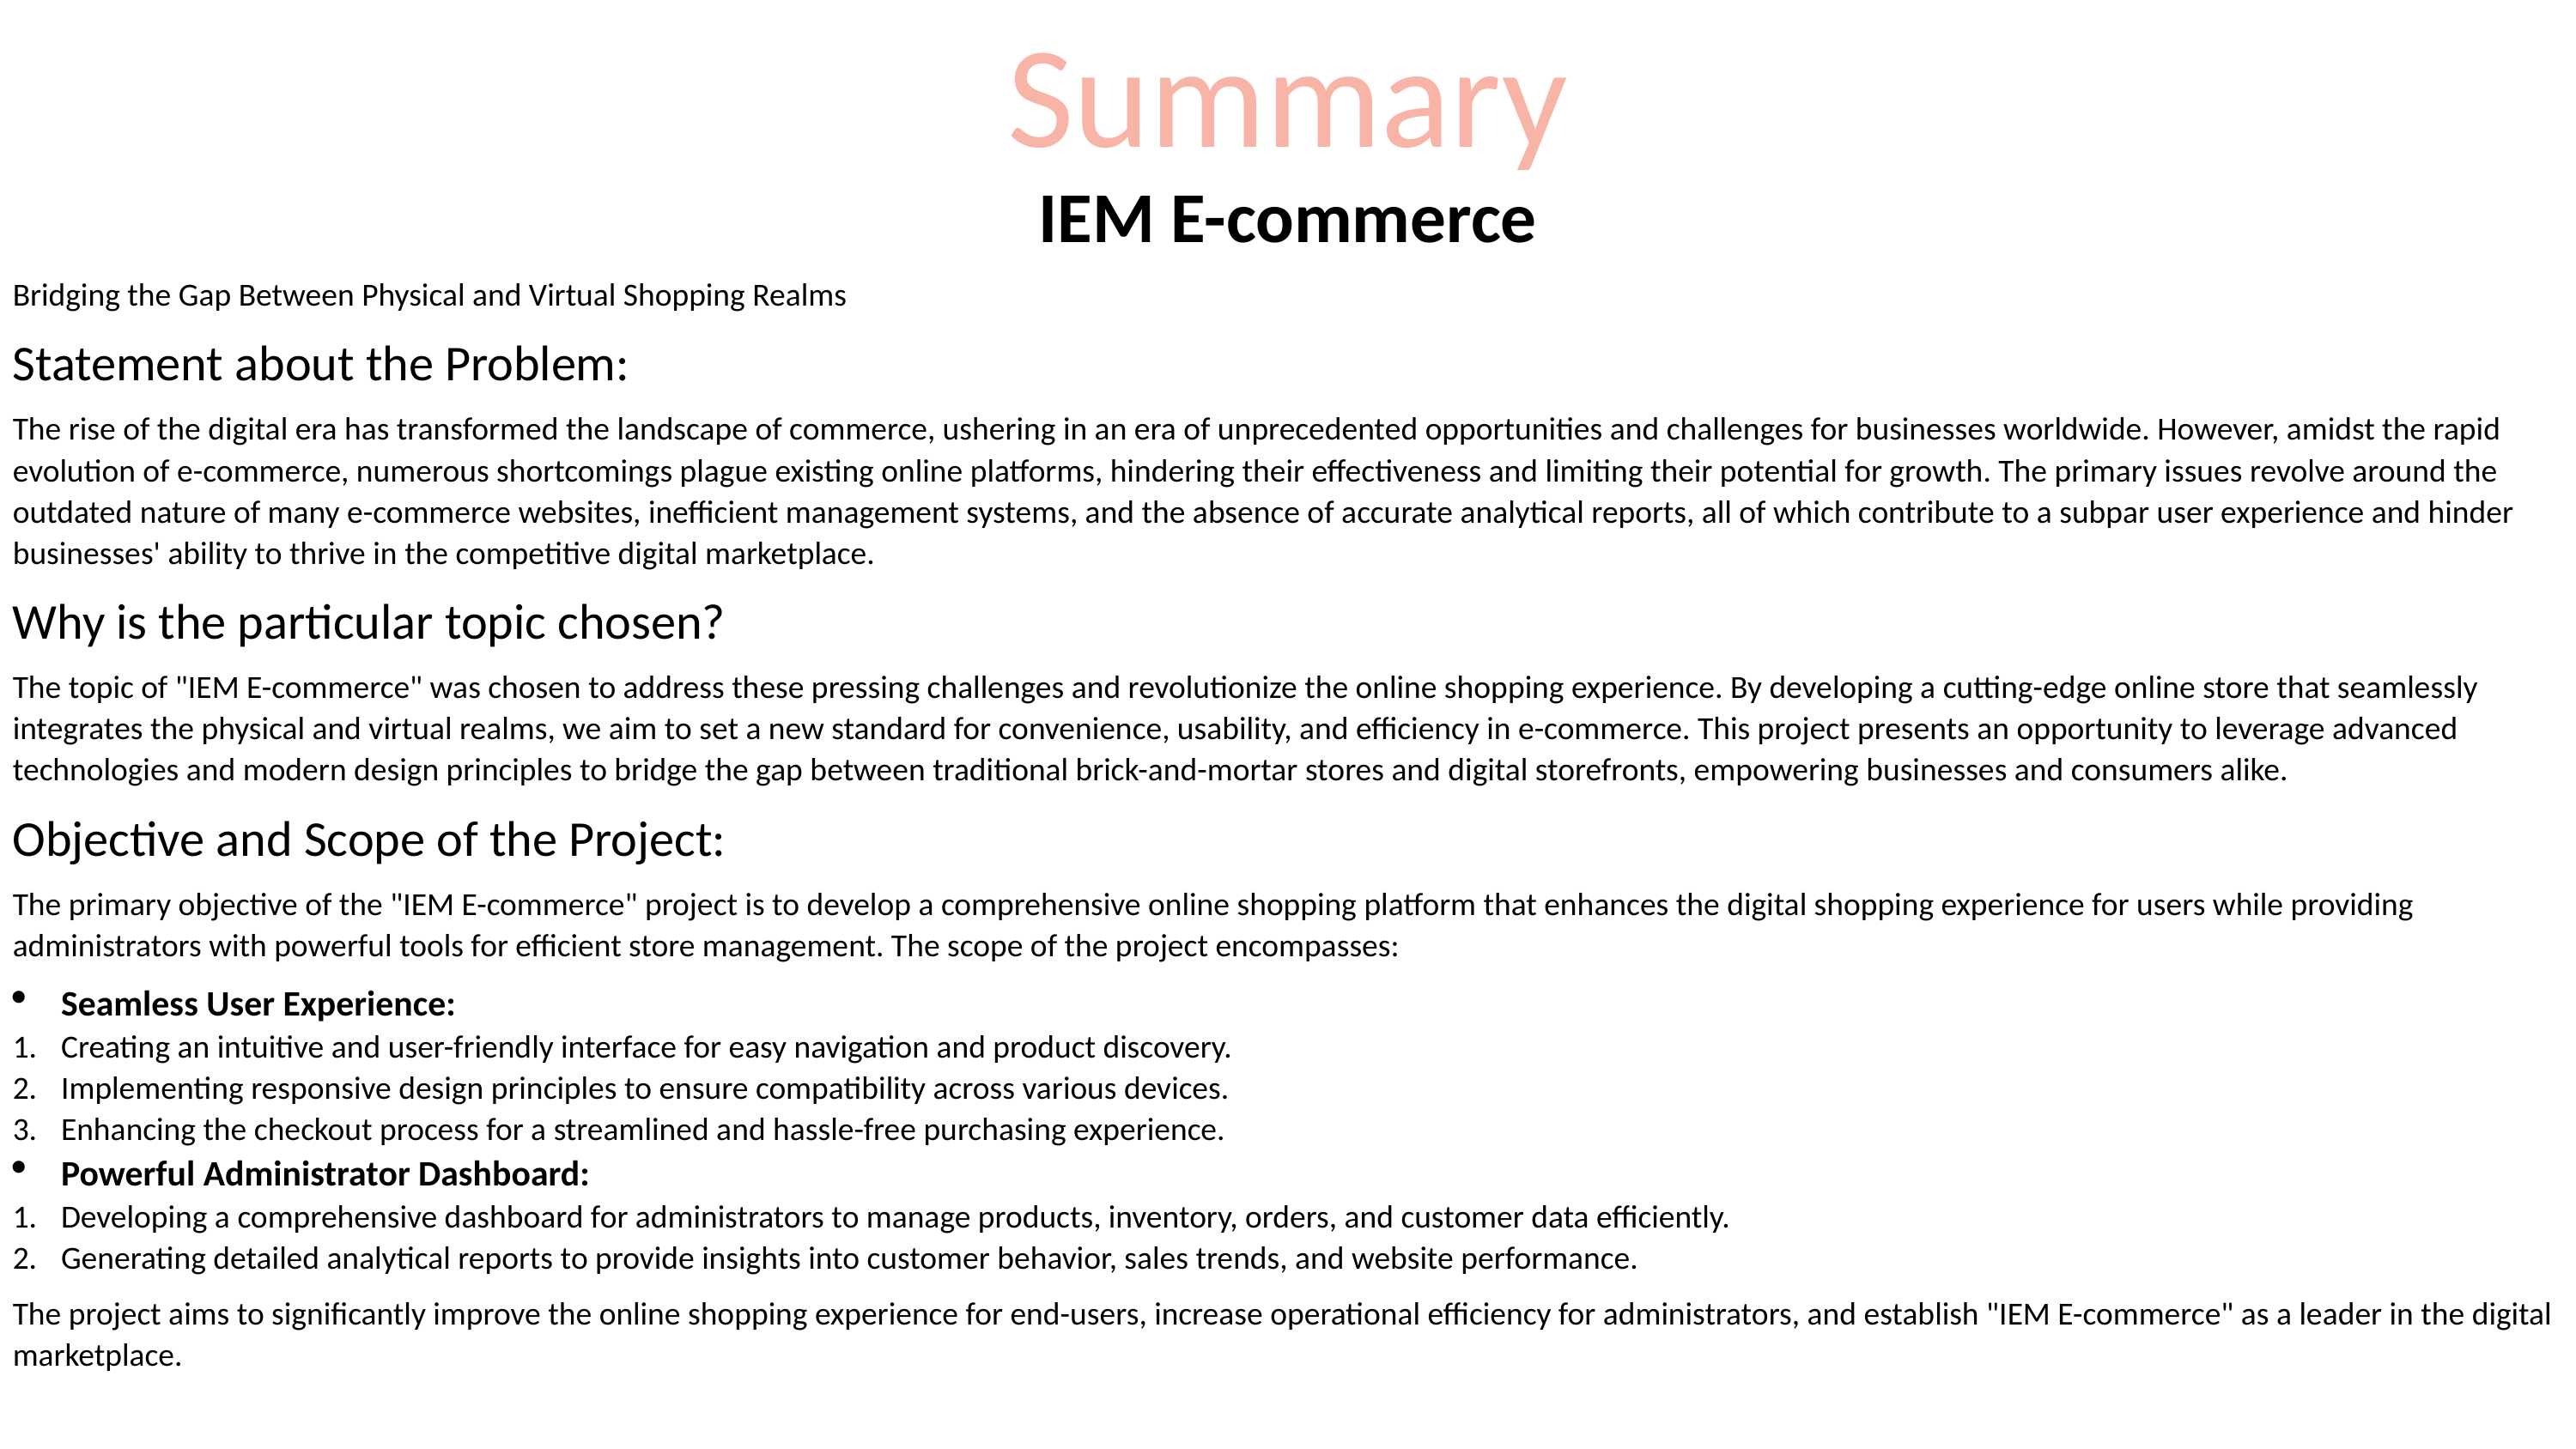

Summary
IEM E-commerce
Bridging the Gap Between Physical and Virtual Shopping Realms
Statement about the Problem:
The rise of the digital era has transformed the landscape of commerce, ushering in an era of unprecedented opportunities and challenges for businesses worldwide. However, amidst the rapid evolution of e-commerce, numerous shortcomings plague existing online platforms, hindering their effectiveness and limiting their potential for growth. The primary issues revolve around the outdated nature of many e-commerce websites, inefficient management systems, and the absence of accurate analytical reports, all of which contribute to a subpar user experience and hinder businesses' ability to thrive in the competitive digital marketplace.
Why is the particular topic chosen?
The topic of "IEM E-commerce" was chosen to address these pressing challenges and revolutionize the online shopping experience. By developing a cutting-edge online store that seamlessly integrates the physical and virtual realms, we aim to set a new standard for convenience, usability, and efficiency in e-commerce. This project presents an opportunity to leverage advanced technologies and modern design principles to bridge the gap between traditional brick-and-mortar stores and digital storefronts, empowering businesses and consumers alike.
Objective and Scope of the Project:
The primary objective of the "IEM E-commerce" project is to develop a comprehensive online shopping platform that enhances the digital shopping experience for users while providing administrators with powerful tools for efficient store management. The scope of the project encompasses:
Seamless User Experience:
Creating an intuitive and user-friendly interface for easy navigation and product discovery.
Implementing responsive design principles to ensure compatibility across various devices.
Enhancing the checkout process for a streamlined and hassle-free purchasing experience.
Powerful Administrator Dashboard:
Developing a comprehensive dashboard for administrators to manage products, inventory, orders, and customer data efficiently.
Generating detailed analytical reports to provide insights into customer behavior, sales trends, and website performance.
The project aims to significantly improve the online shopping experience for end-users, increase operational efficiency for administrators, and establish "IEM E-commerce" as a leader in the digital marketplace.